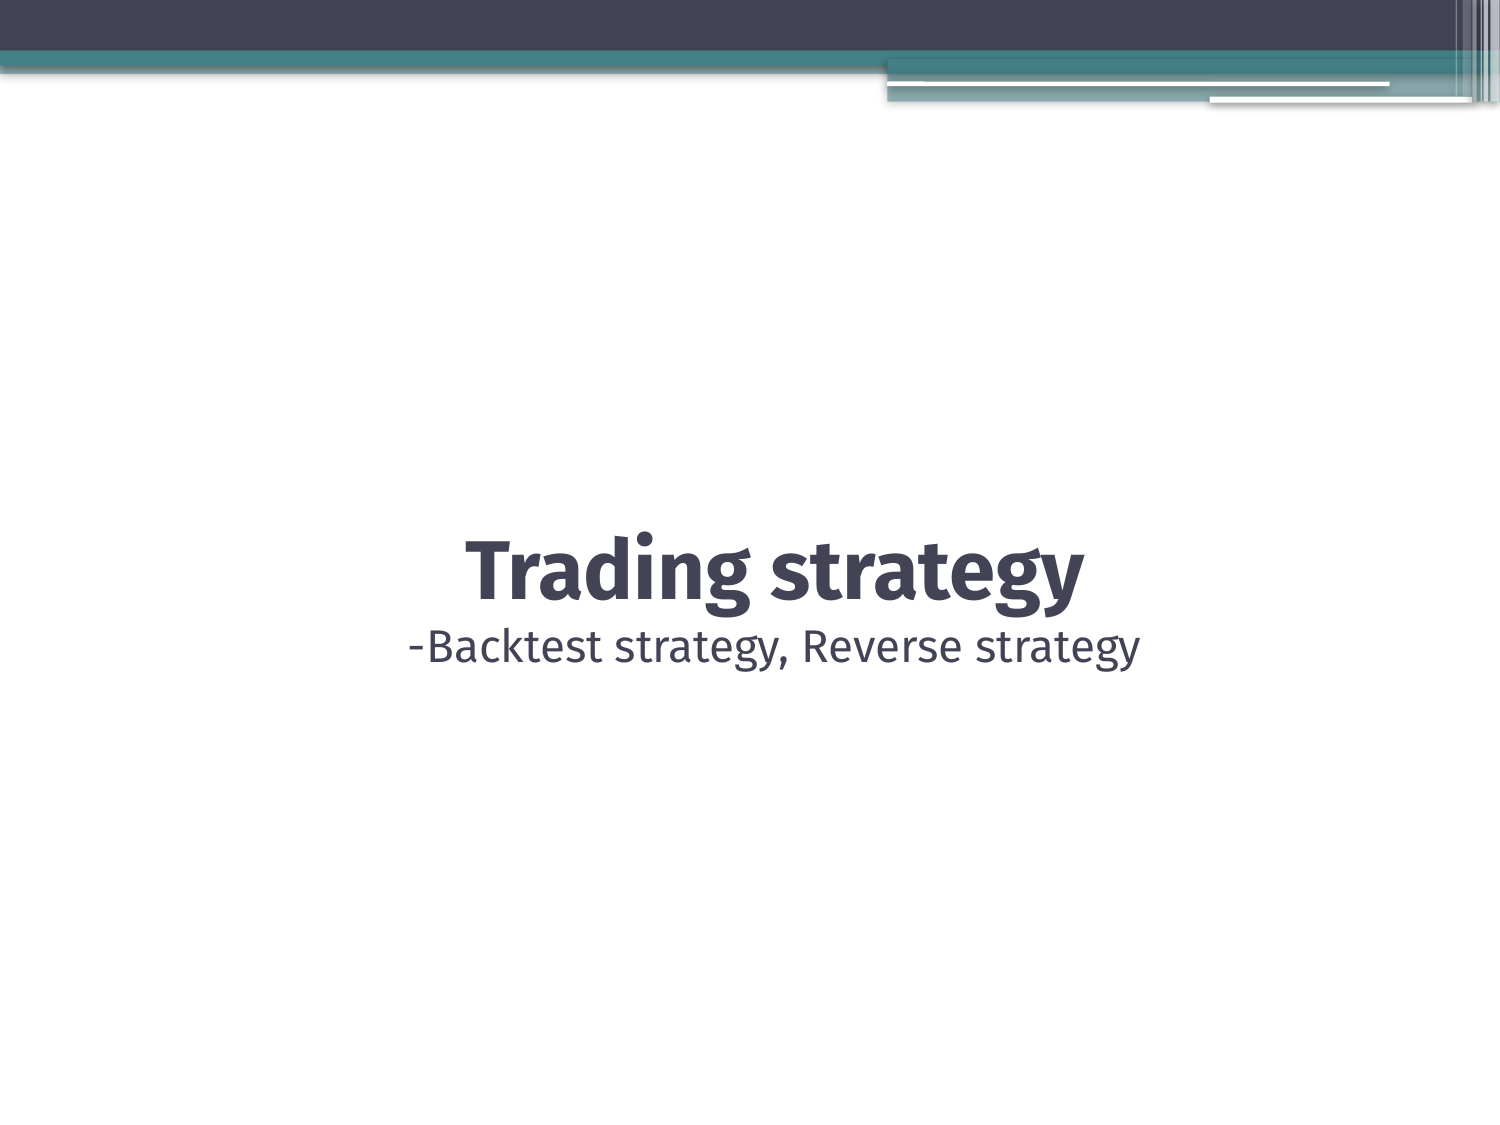

# Trading strategy -Backtest strategy, Reverse strategy